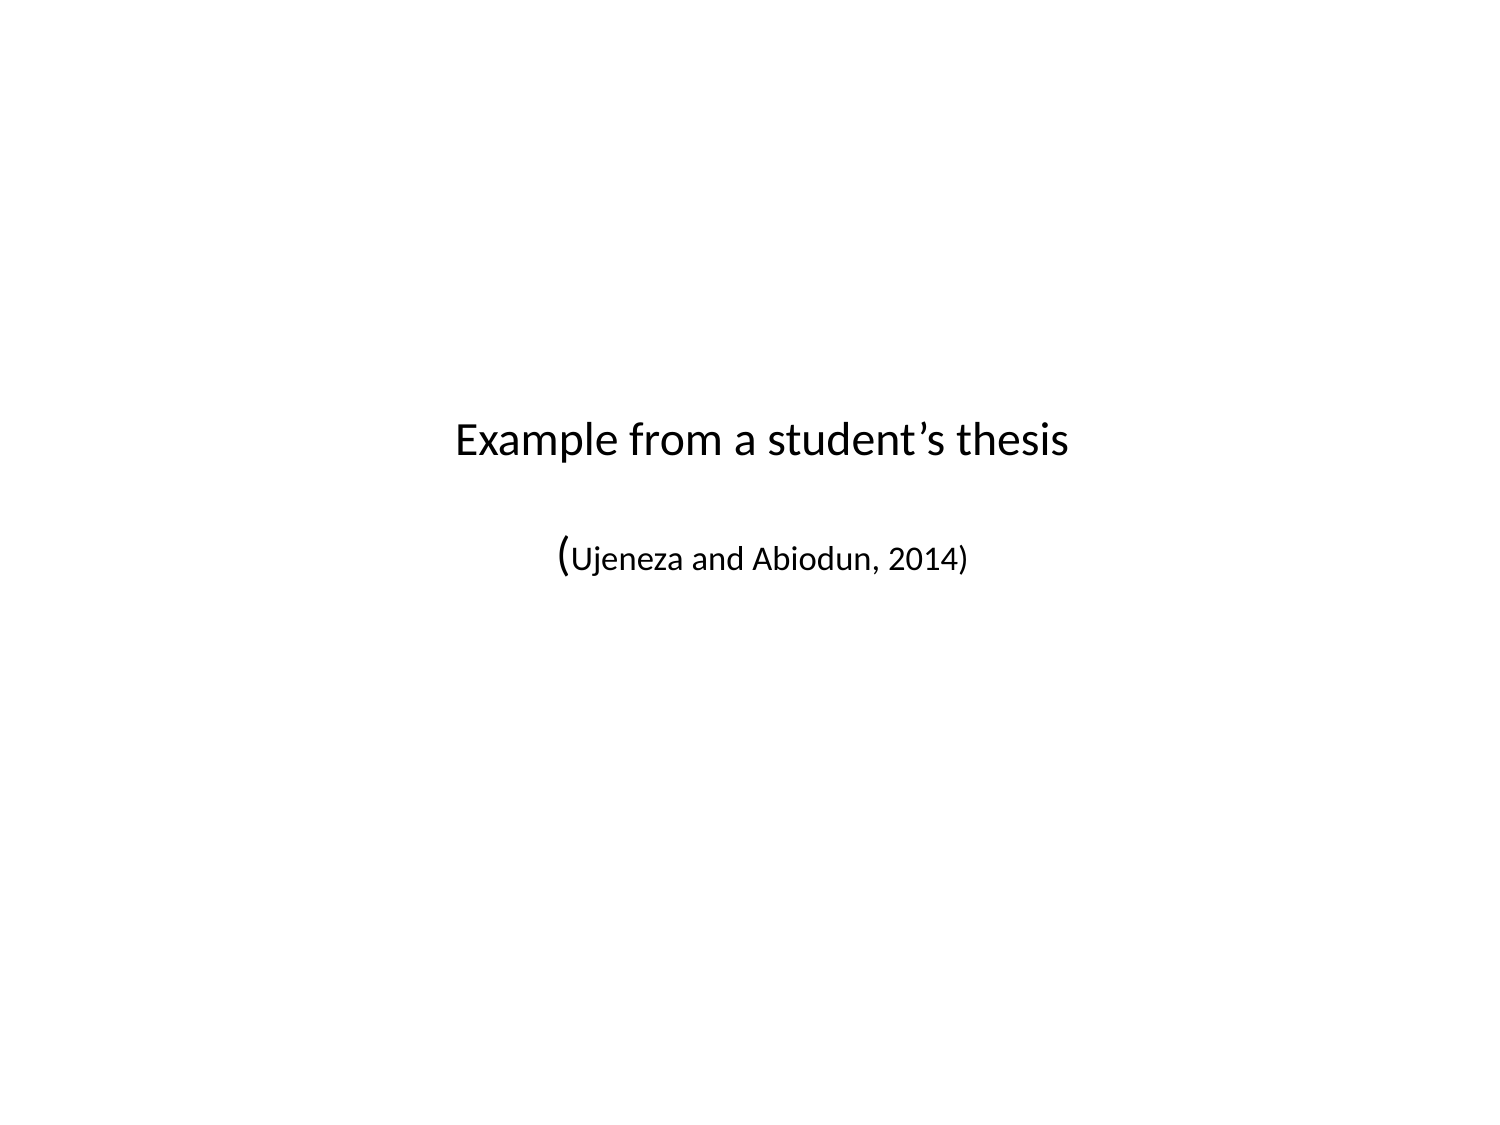

# Example from a student’s thesis (Ujeneza and Abiodun, 2014)